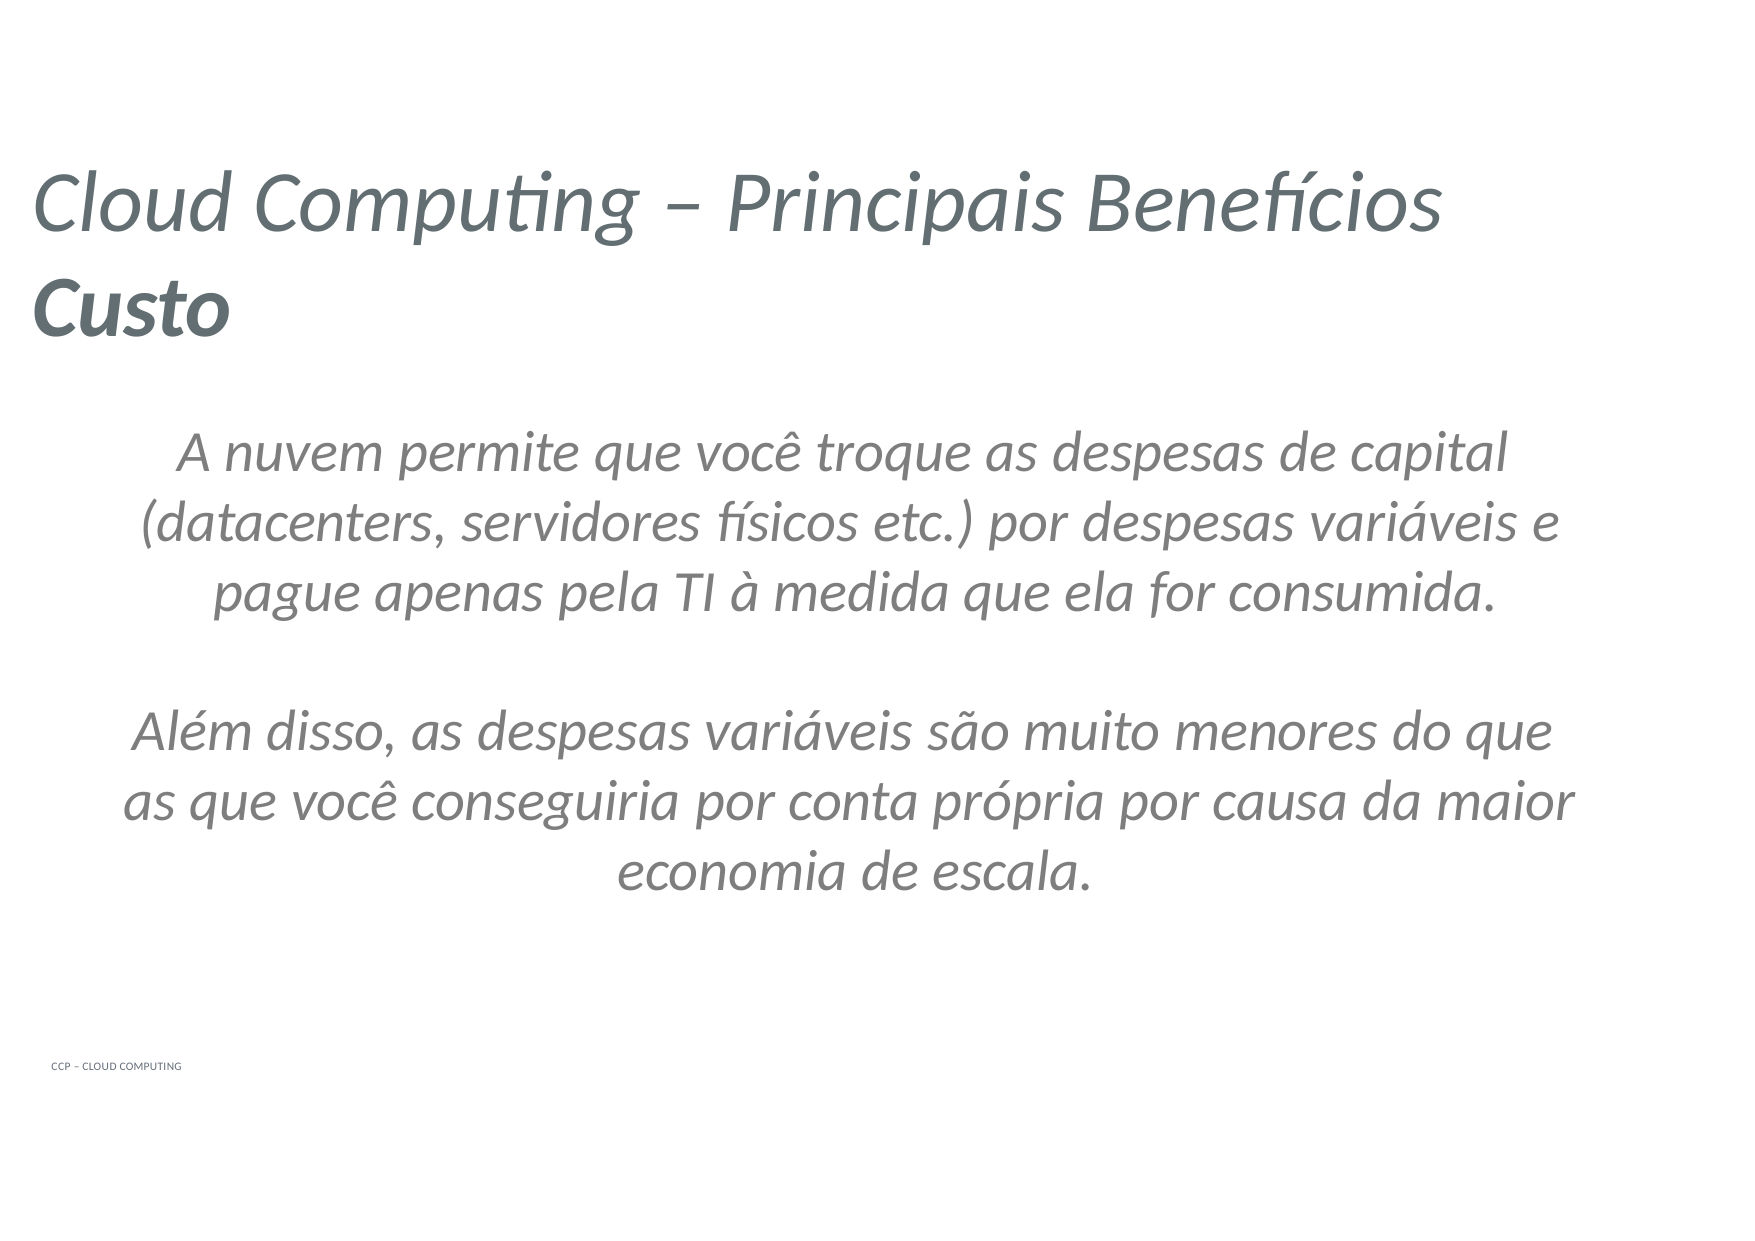

# Cloud Computing – Principais Benefícios
Custo
A nuvem permite que você troque as despesas de capital  (datacenters, servidores físicos etc.) por despesas variáveis e  pague apenas pela TI à medida que ela for consumida.

Além disso, as despesas variáveis são muito menores do que  as que você conseguiria por conta própria por causa da maior  economia de escala.
CCP – CLOUD COMPUTING